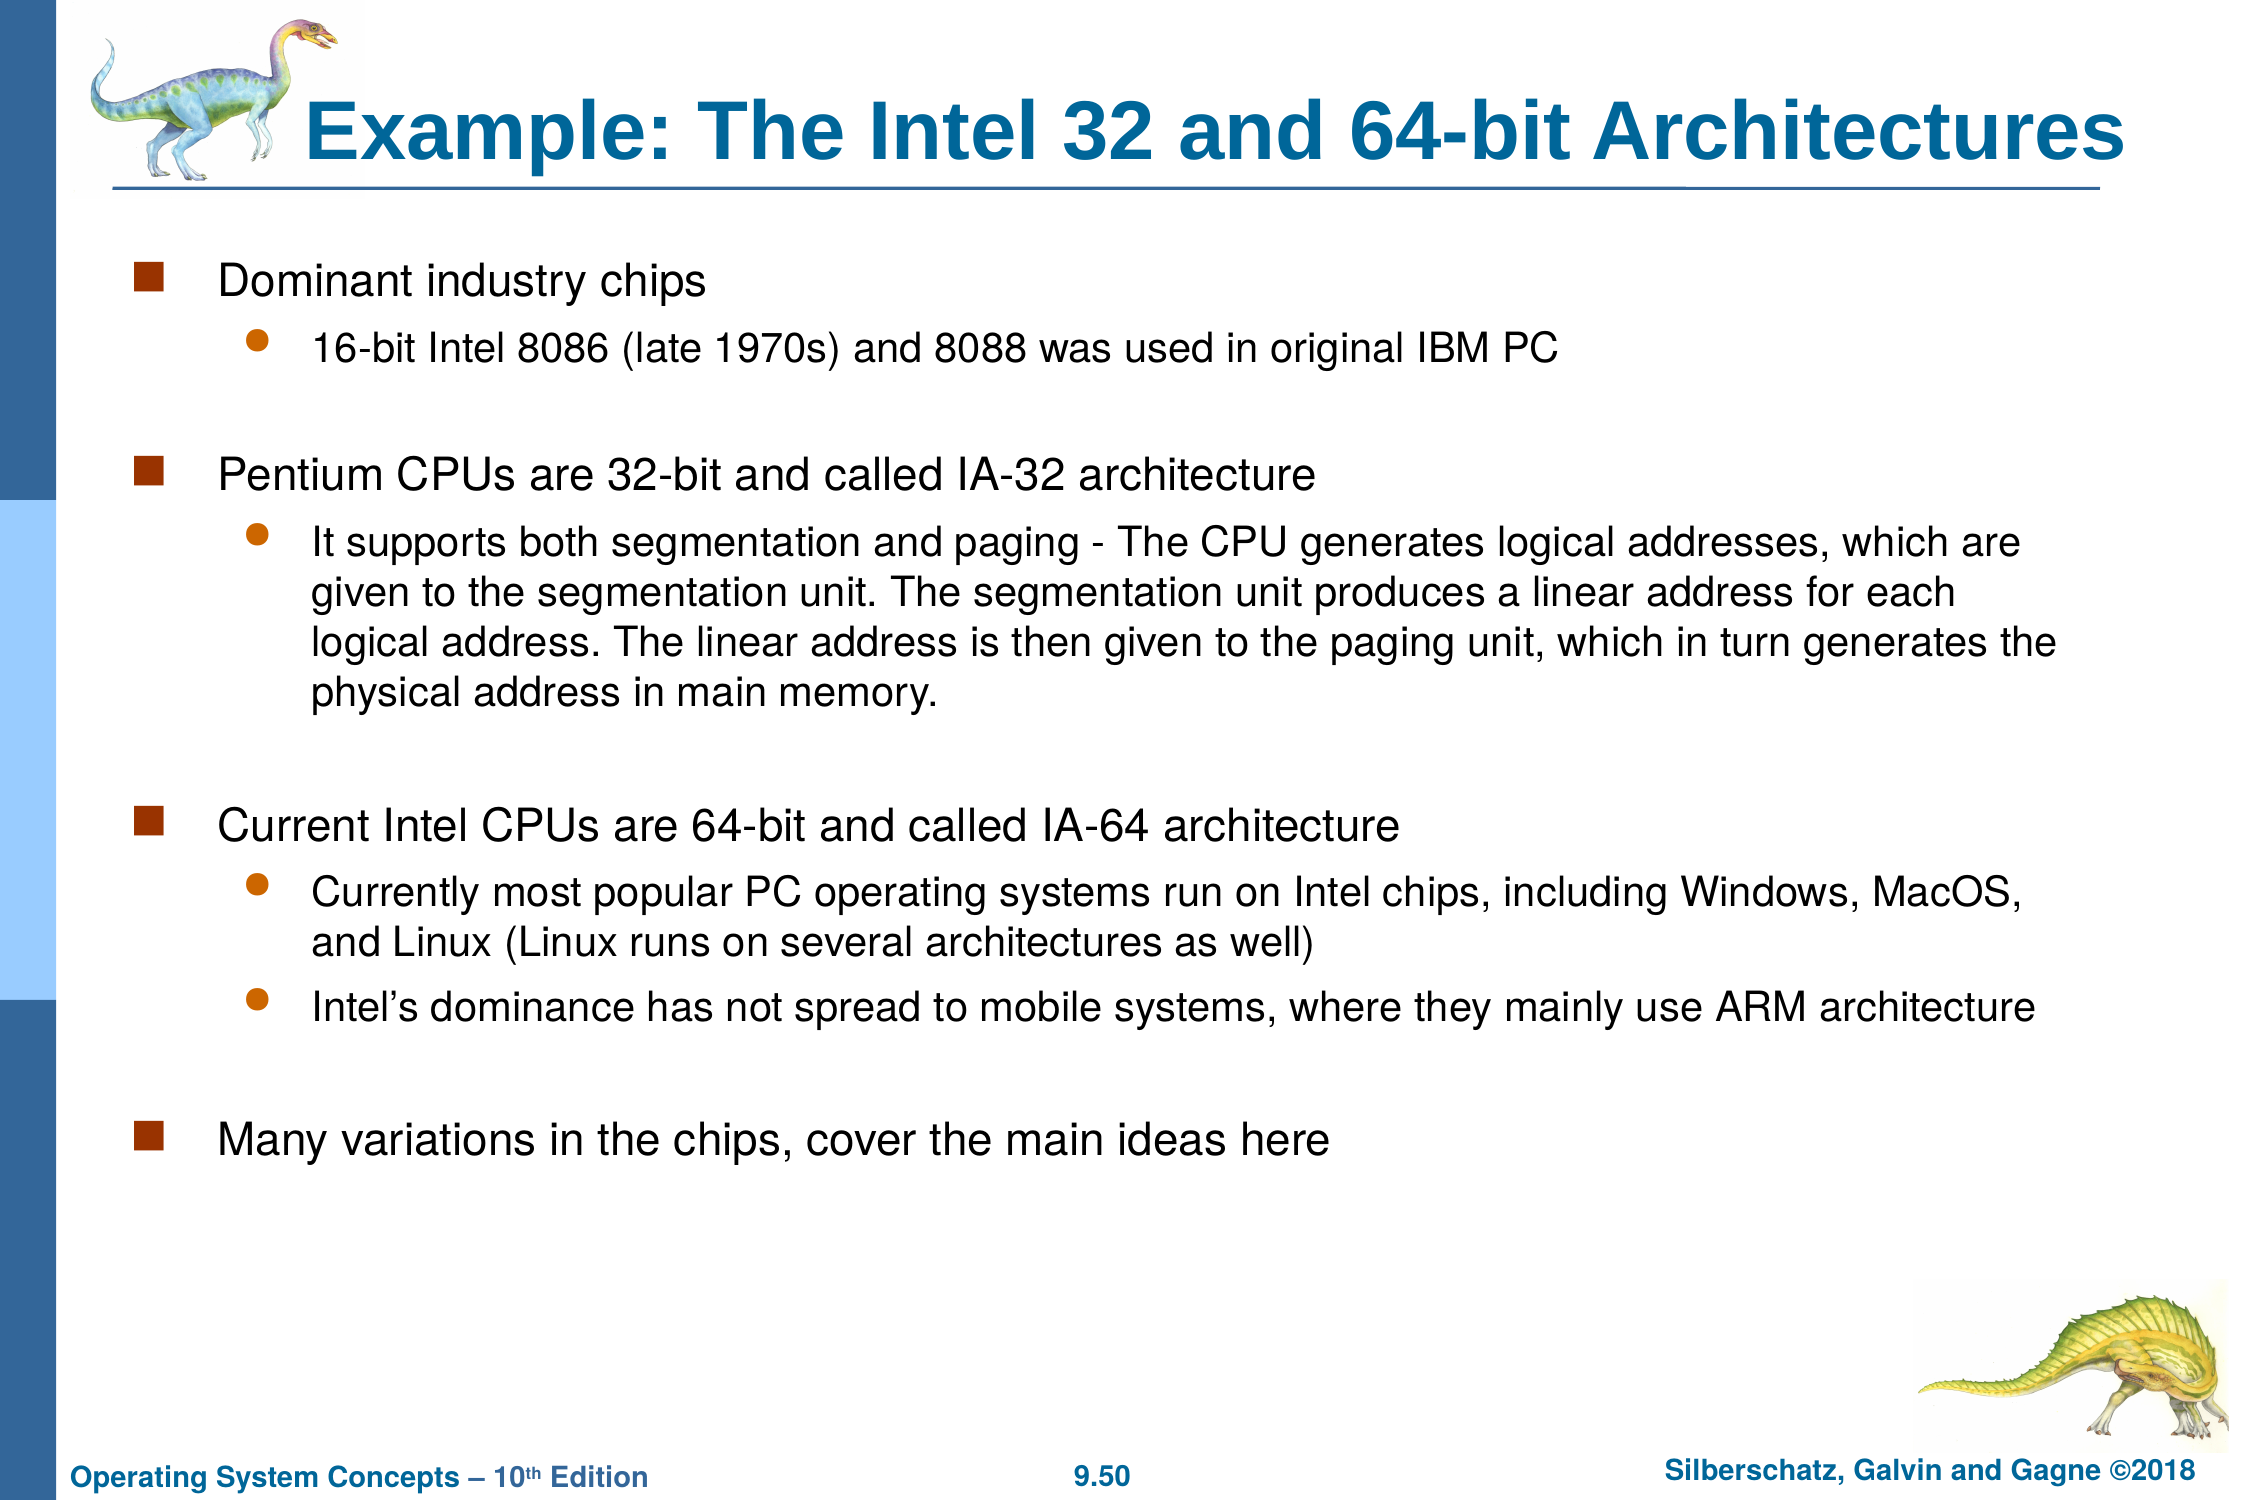

# Example: The Intel 32 and 64-bit Architectures
Dominant industry chips
16-bit Intel 8086 (late 1970s) and 8088 was used in original IBM PC

Pentium CPUs are 32-bit and called IA-32 architecture
It supports both segmentation and paging - The CPU generates logical addresses, which are given to the segmentation unit. The segmentation unit produces a linear address for each logical address. The linear address is then given to the paging unit, which in turn generates the physical address in main memory.

Current Intel CPUs are 64-bit and called IA-64 architecture
Currently most popular PC operating systems run on Intel chips, including Windows, MacOS, and Linux (Linux runs on several architectures as well)
Intel’s dominance has not spread to mobile systems, where they mainly use ARM architecture

Many variations in the chips, cover the main ideas here